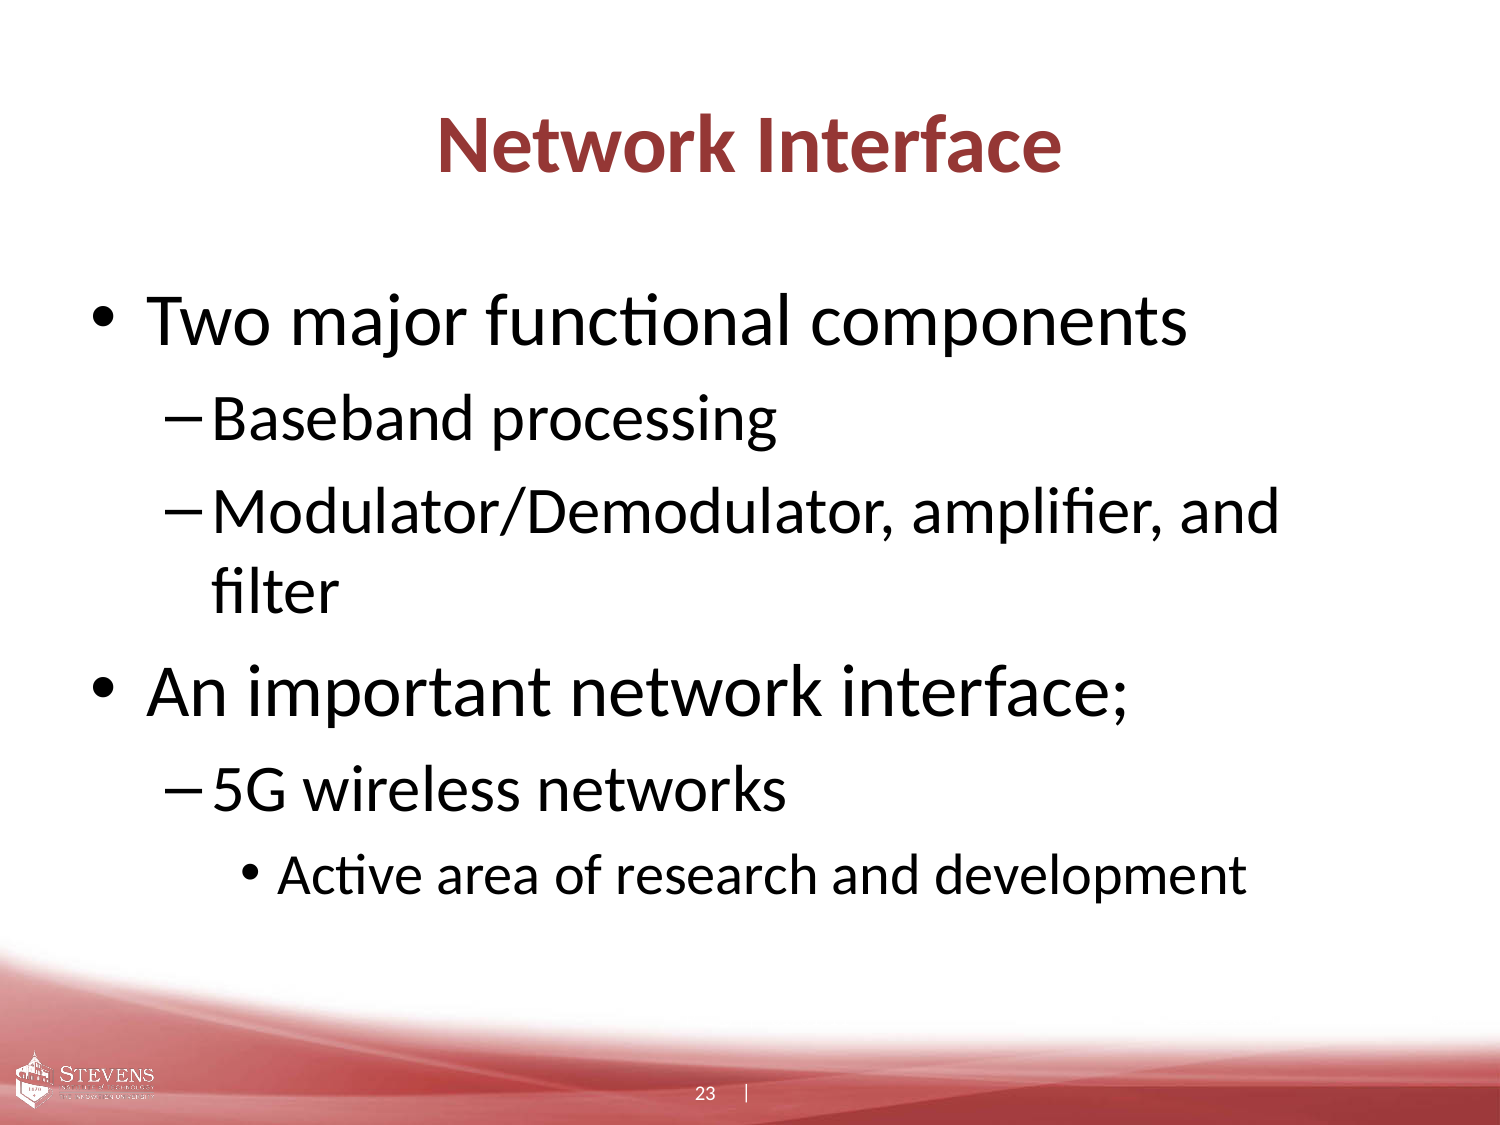

# Network Interface
Two major functional components
Baseband processing
Modulator/Demodulator, amplifier, and filter
An important network interface;
5G wireless networks
Active area of research and development
23